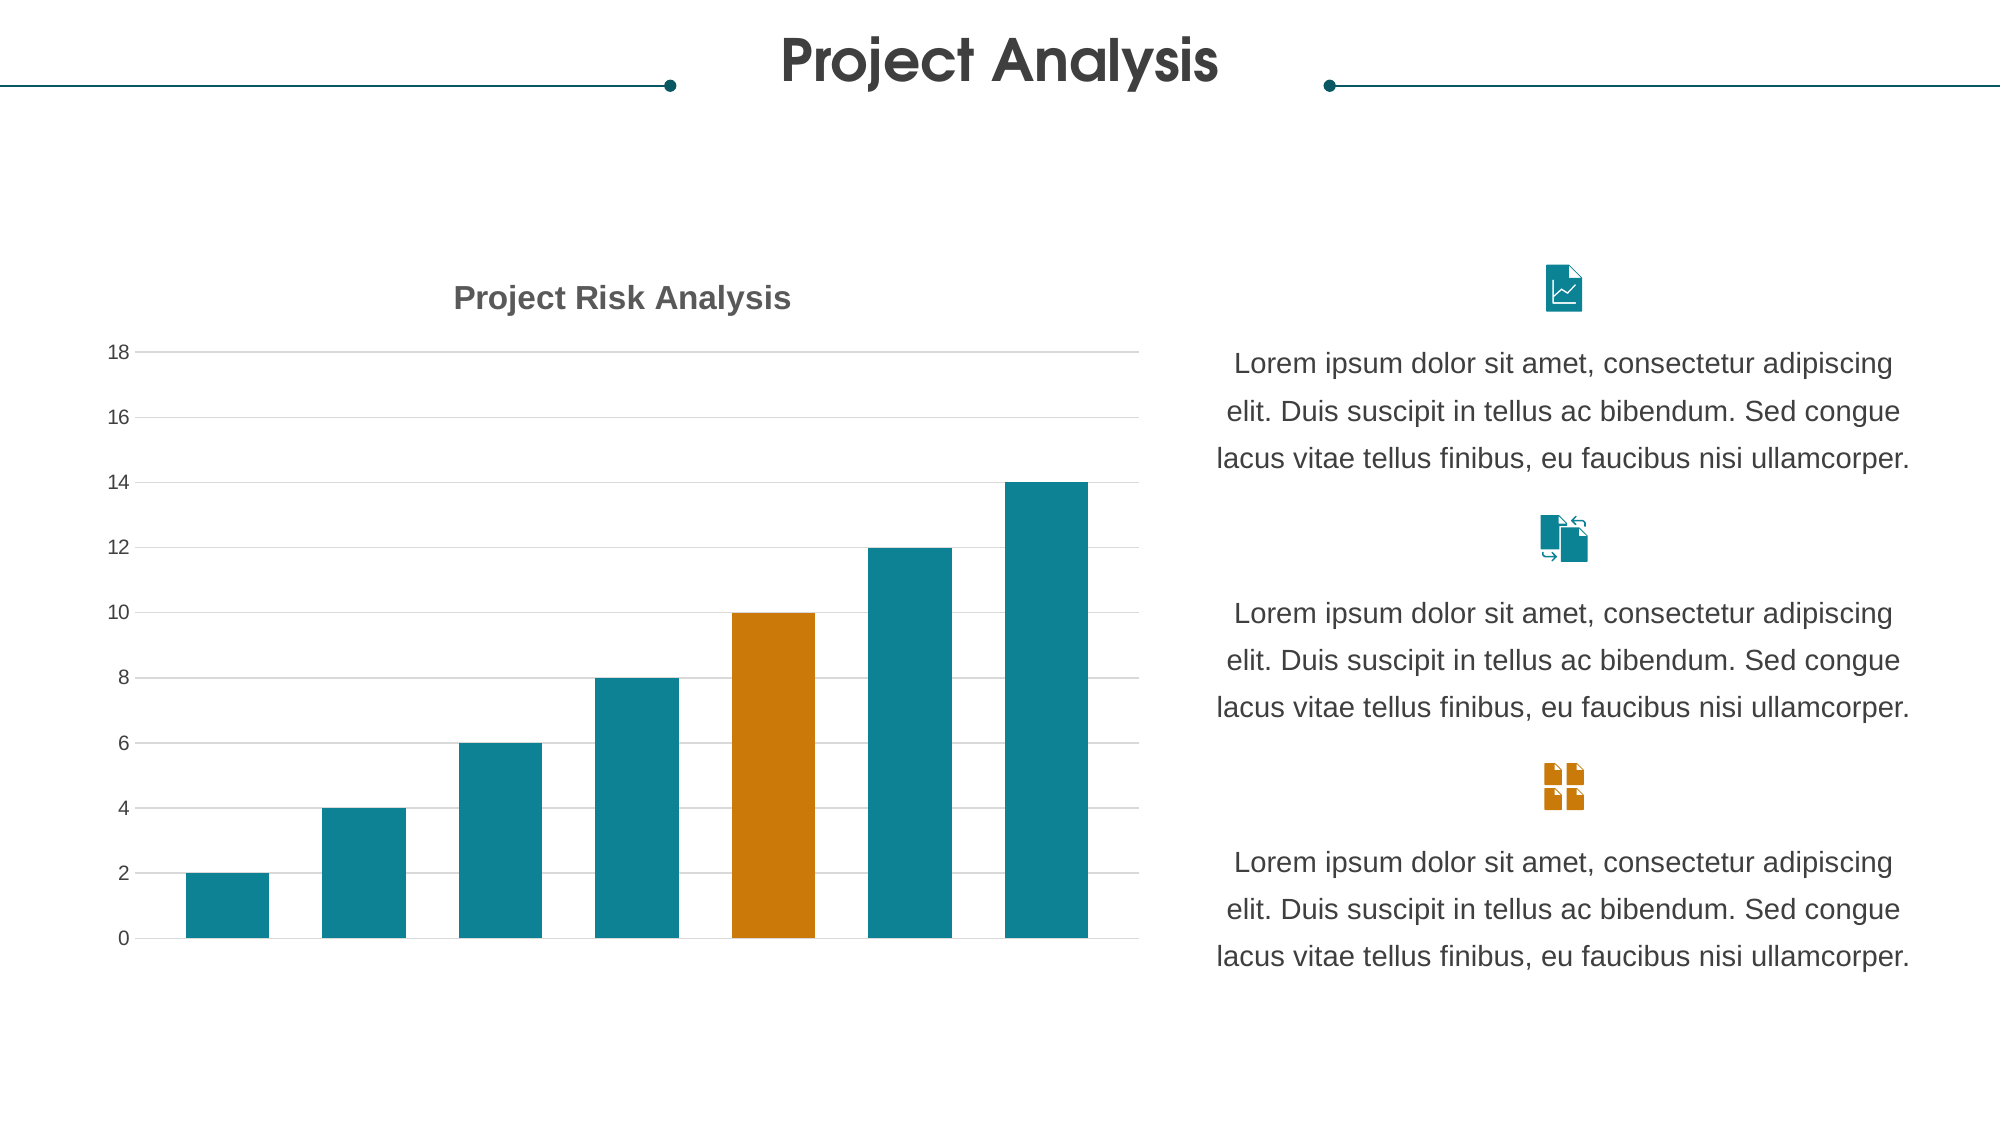

Project Analysis

### Chart: Project Risk Analysis

| Category | Series 1 | Series 2 | Series 3 | Series 4 | Series 5 | Series 6 | Series 7 |
|---|---|---|---|---|---|---|---|
| Category 1 | 2.0 | 4.0 | 6.0 | 8.0 | 10.0 | 12.0 | 14.0 |
Lorem ipsum dolor sit amet, consectetur adipiscing elit. Duis suscipit in tellus ac bibendum. Sed congue lacus vitae tellus finibus, eu faucibus nisi ullamcorper.

Lorem ipsum dolor sit amet, consectetur adipiscing elit. Duis suscipit in tellus ac bibendum. Sed congue lacus vitae tellus finibus, eu faucibus nisi ullamcorper.

Lorem ipsum dolor sit amet, consectetur adipiscing elit. Duis suscipit in tellus ac bibendum. Sed congue lacus vitae tellus finibus, eu faucibus nisi ullamcorper.